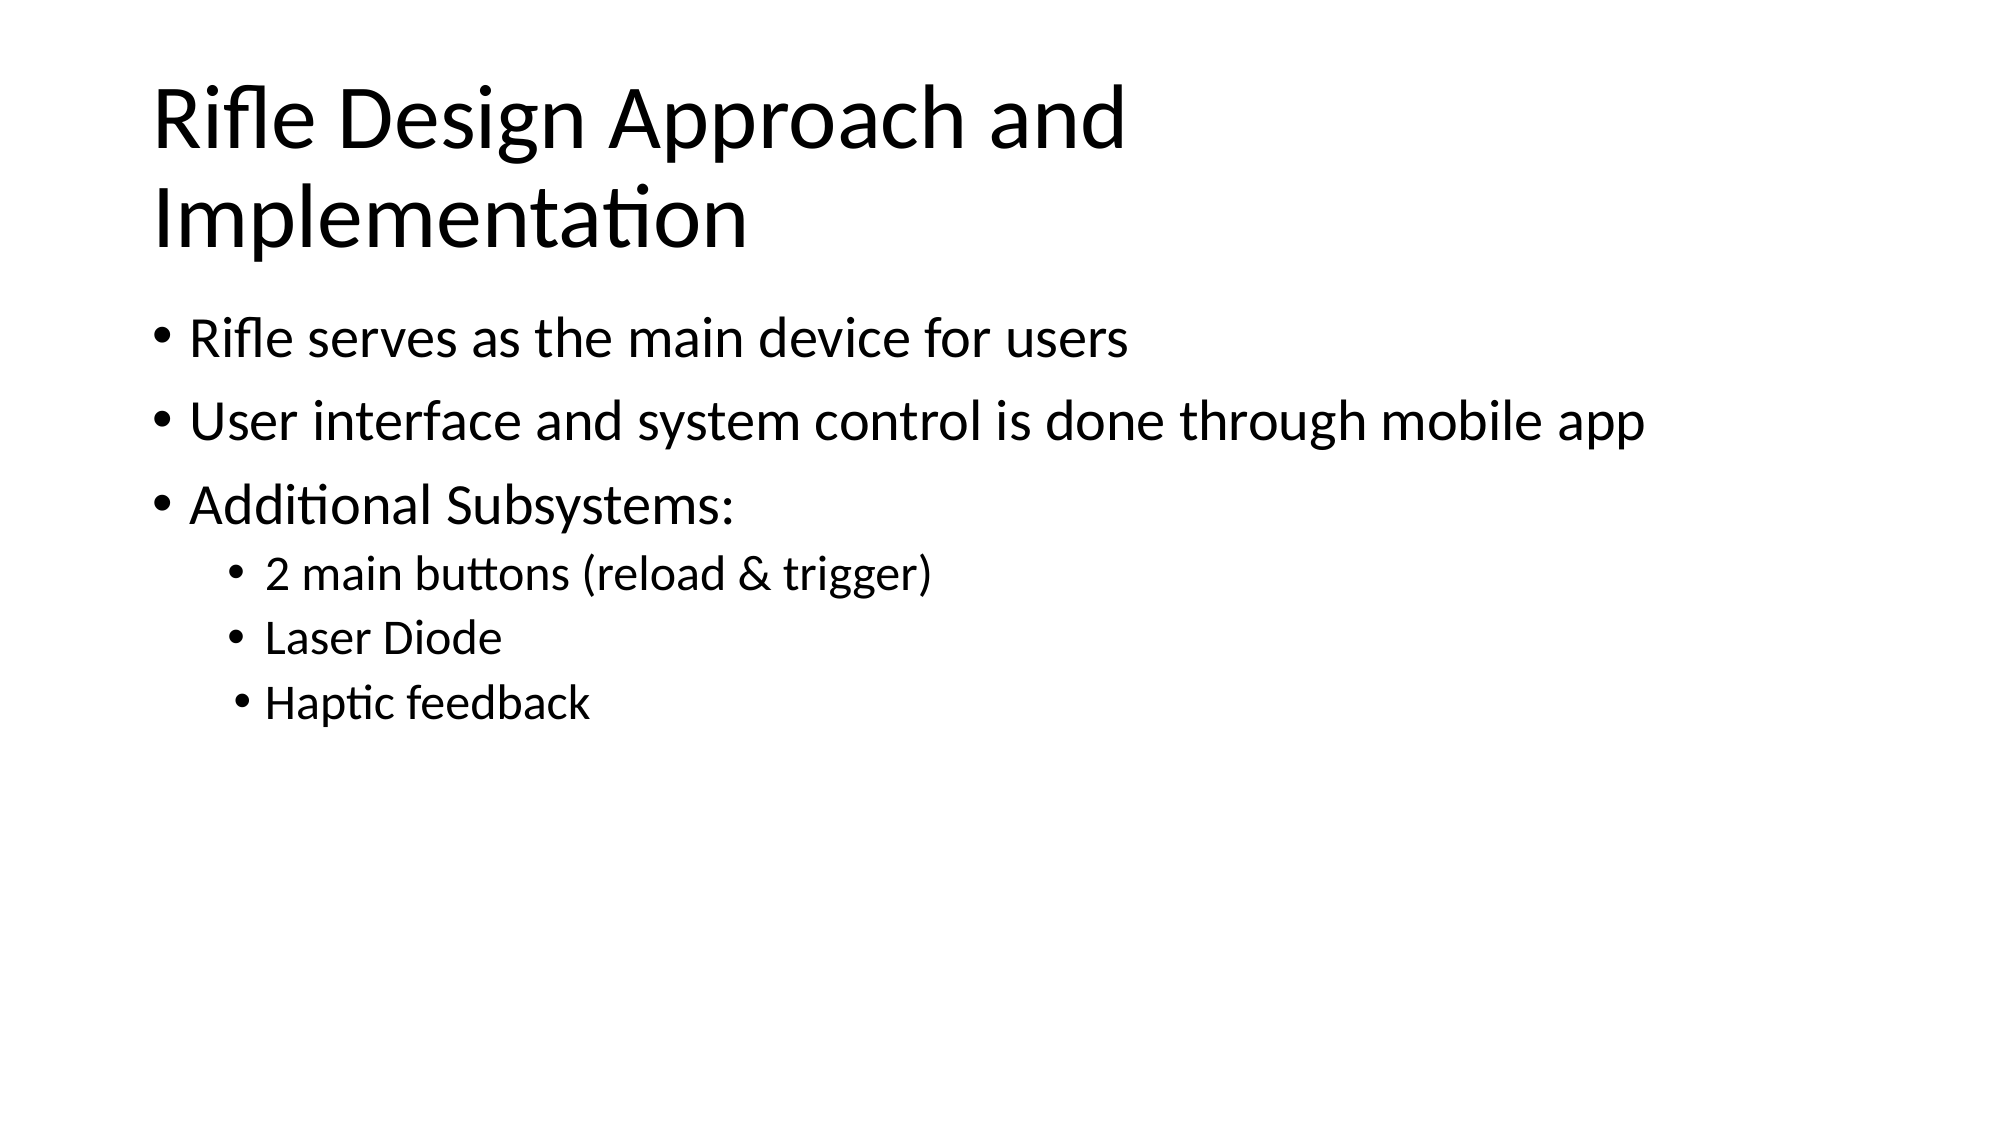

# Rifle Design Approach and Implementation
Rifle serves as the main device for users
User interface and system control is done through mobile app
Additional Subsystems:
2 main buttons (reload & trigger)
Laser Diode
Haptic feedback